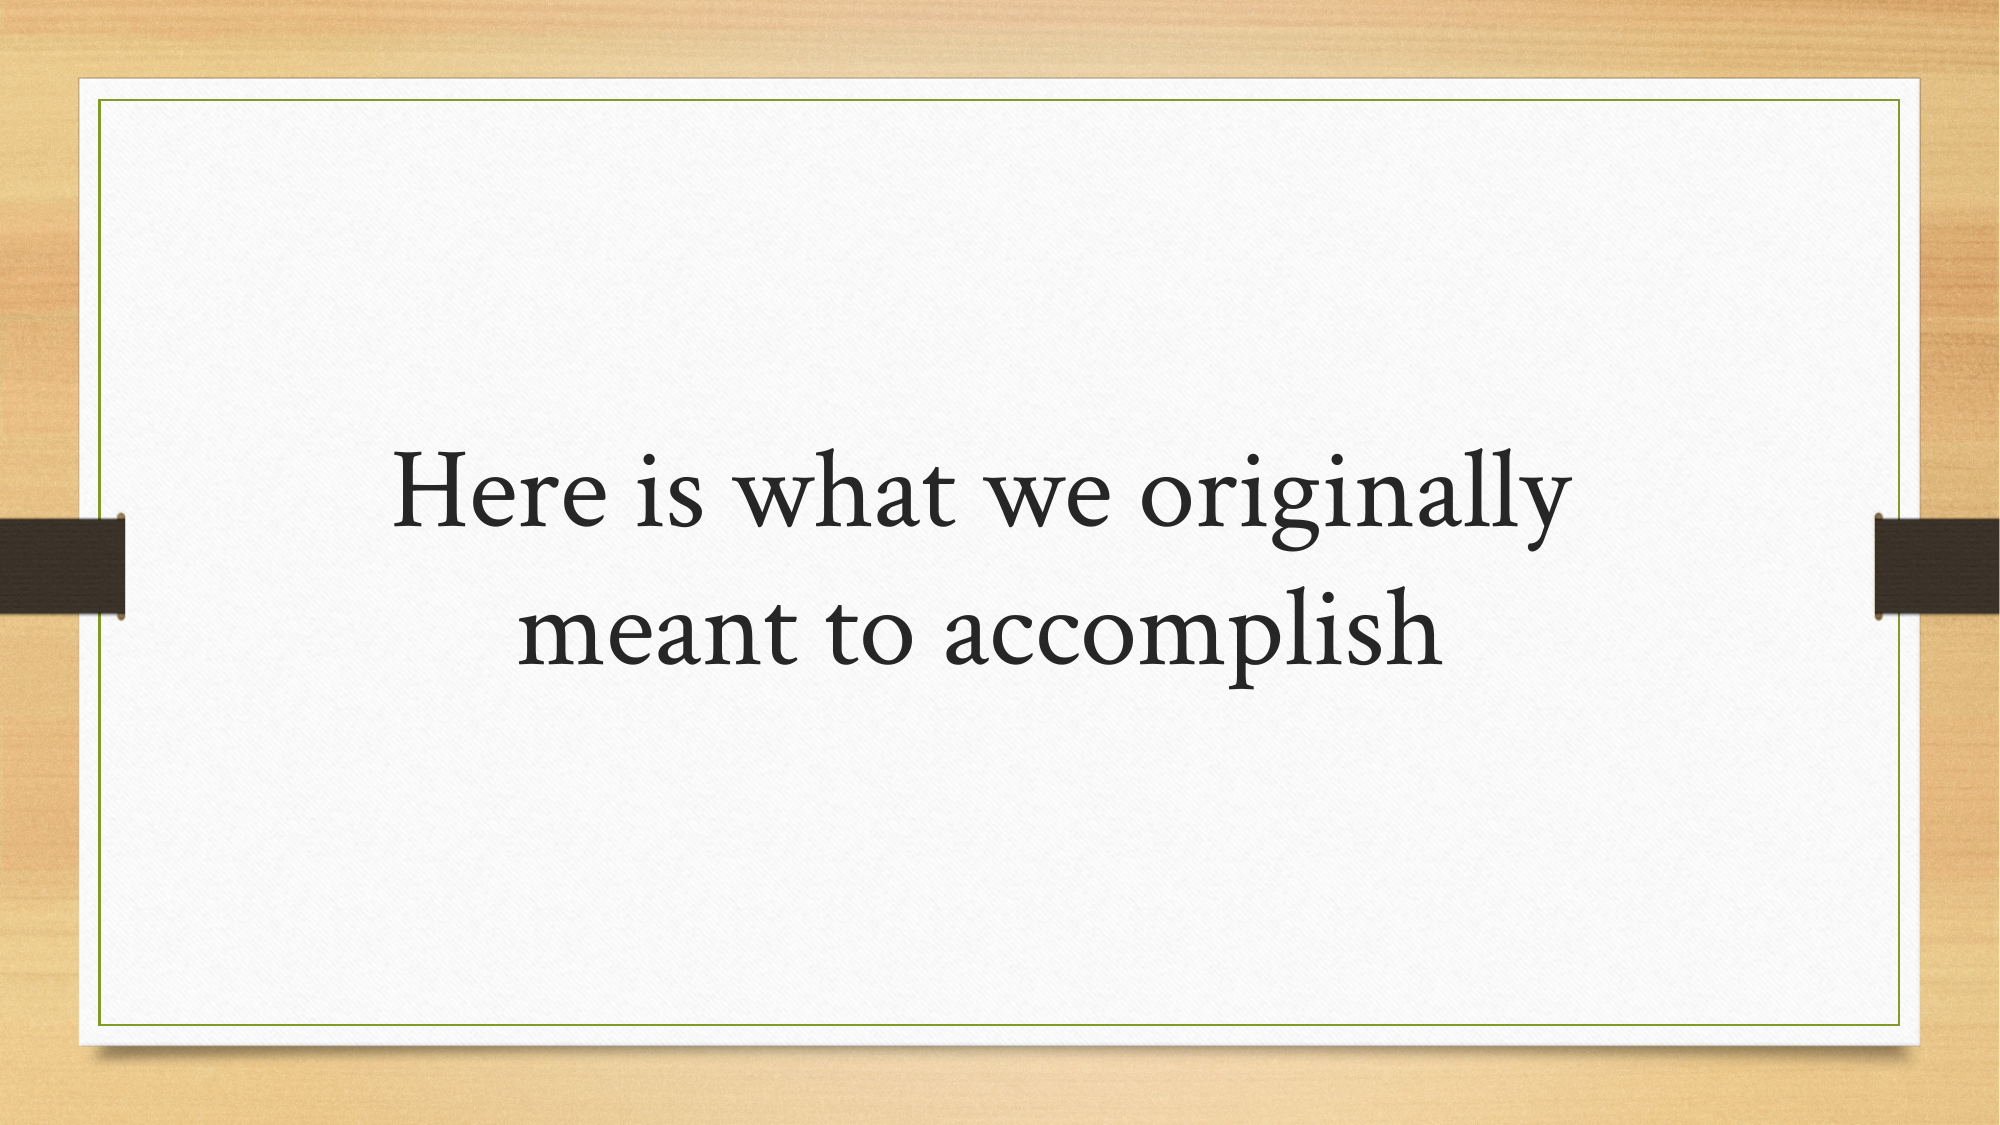

Here is what we originally meant to accomplish